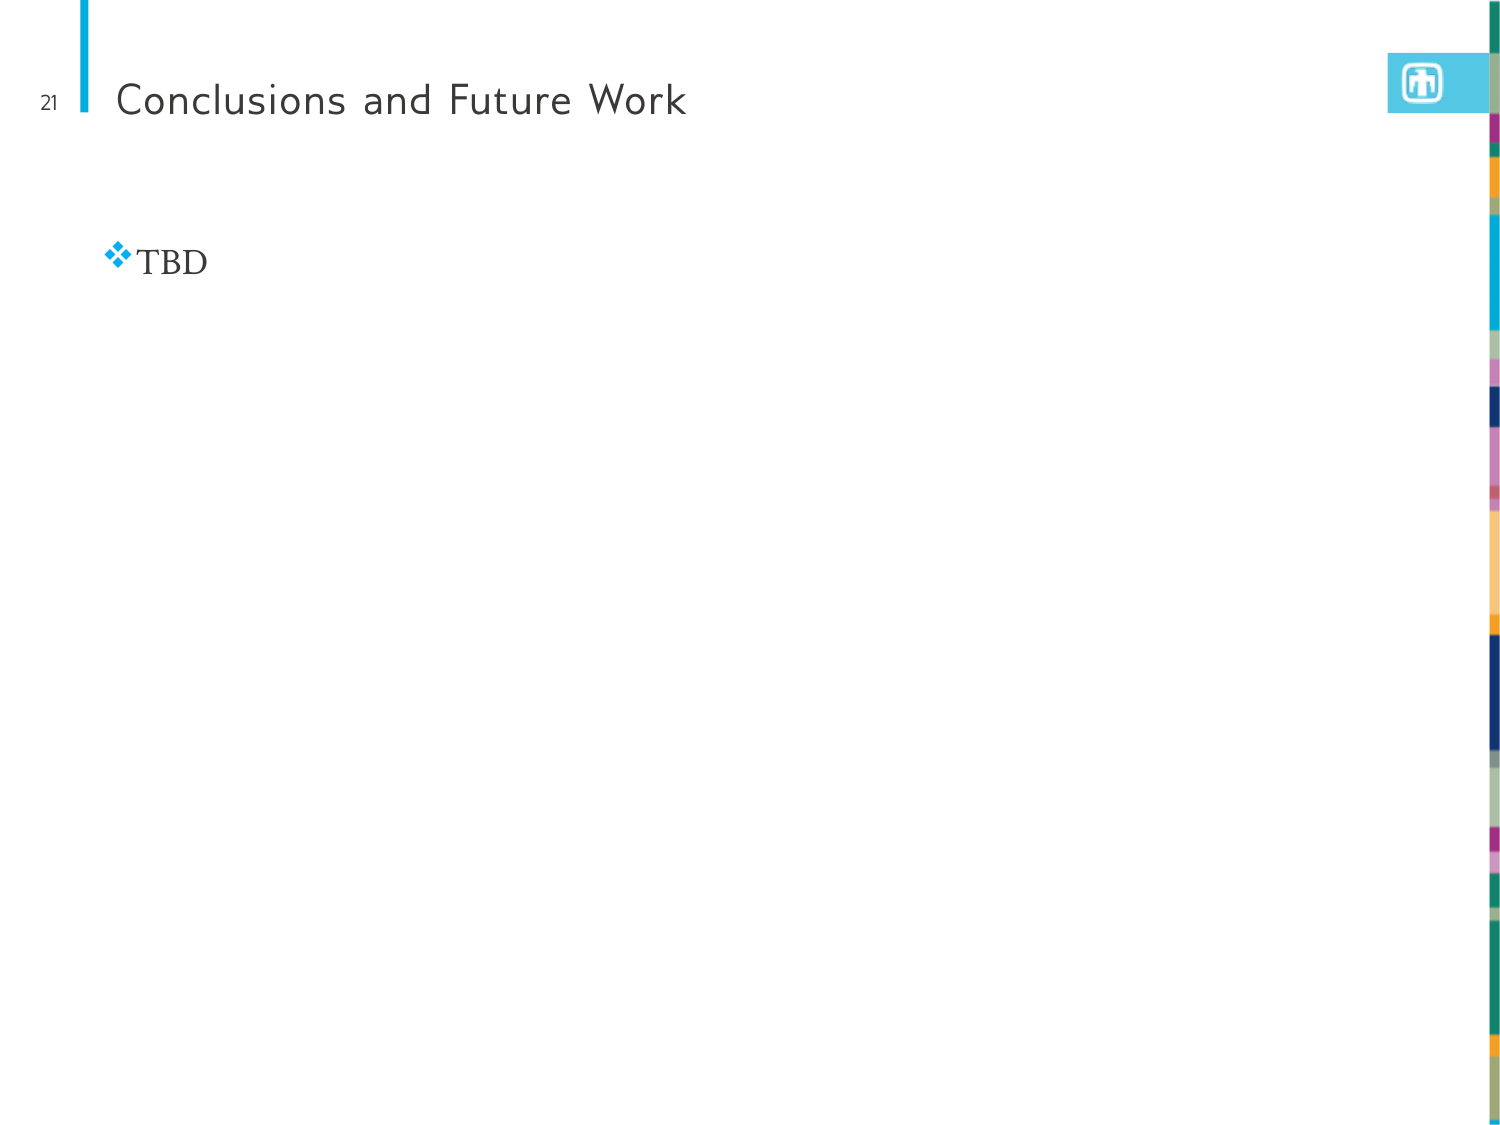

21
# Conclusions and Future Work
TBD